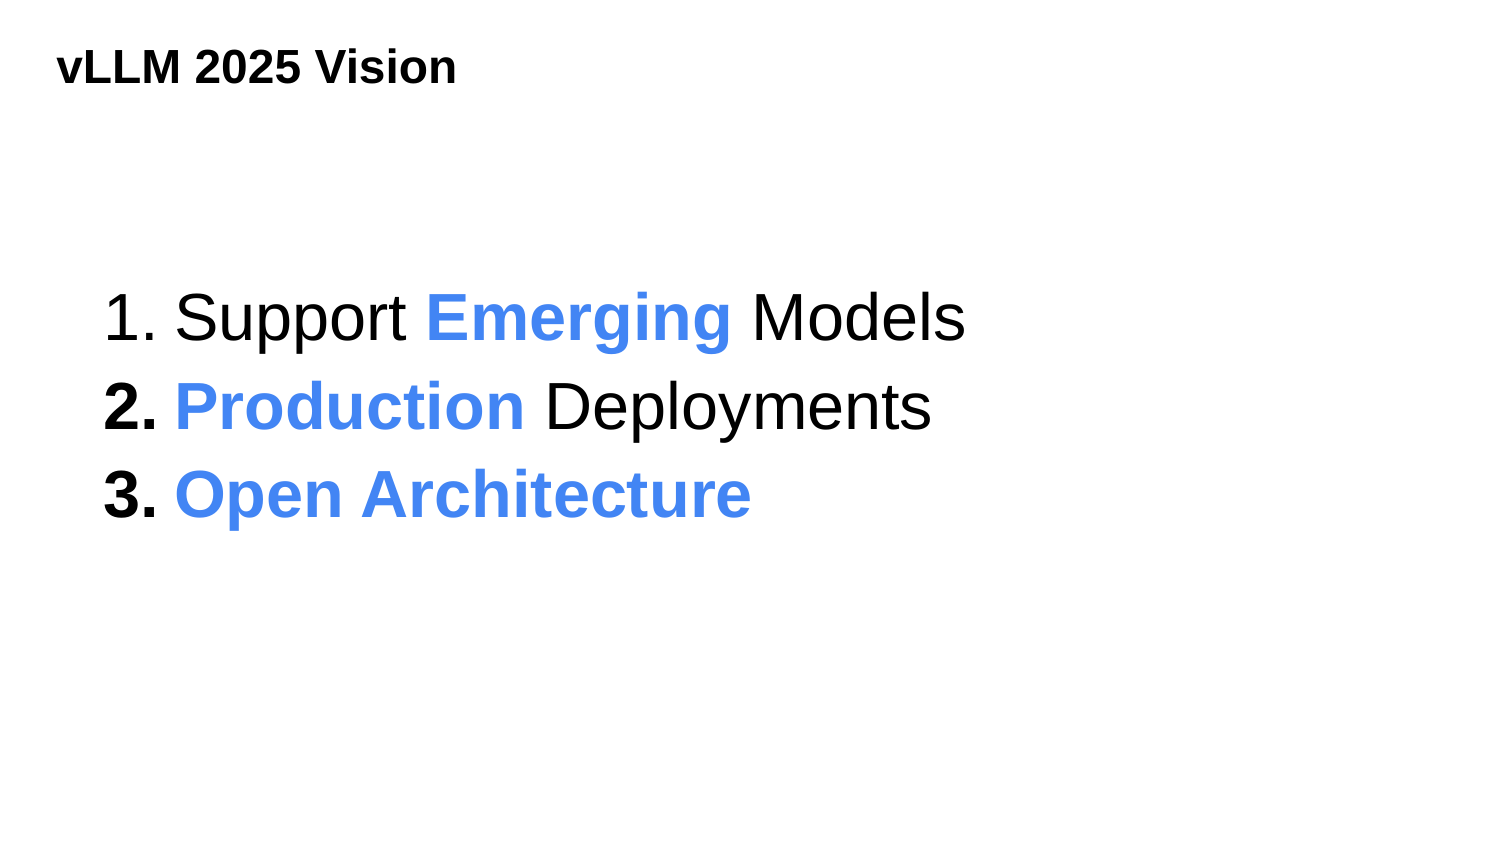

# vLLM 2025 Vision
Support Emerging Models
Production Deployments
Open Architecture